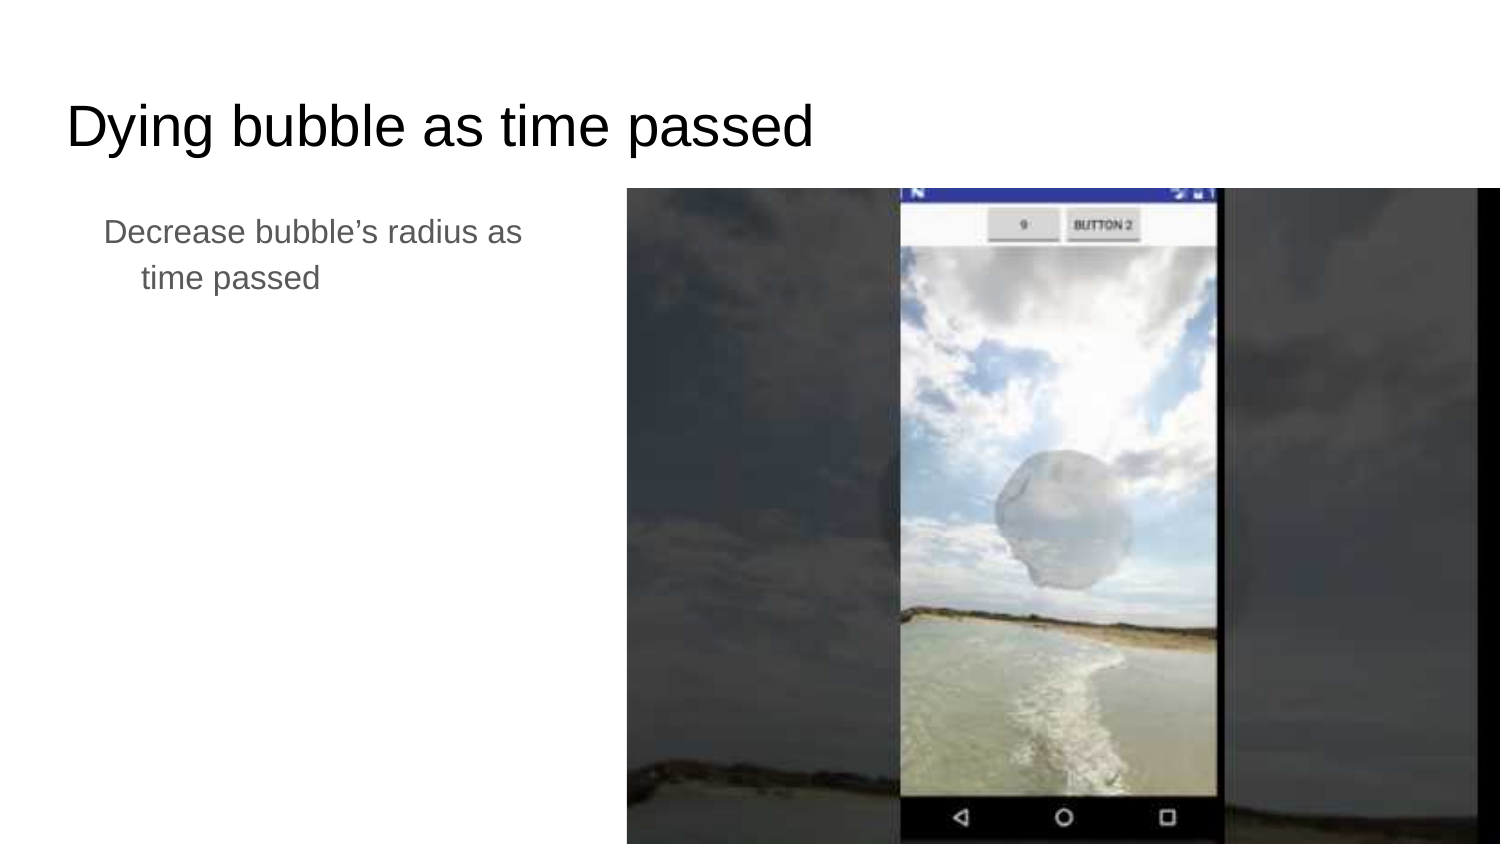

# Dying bubble as time passed

Decrease bubble’s radius as time passed